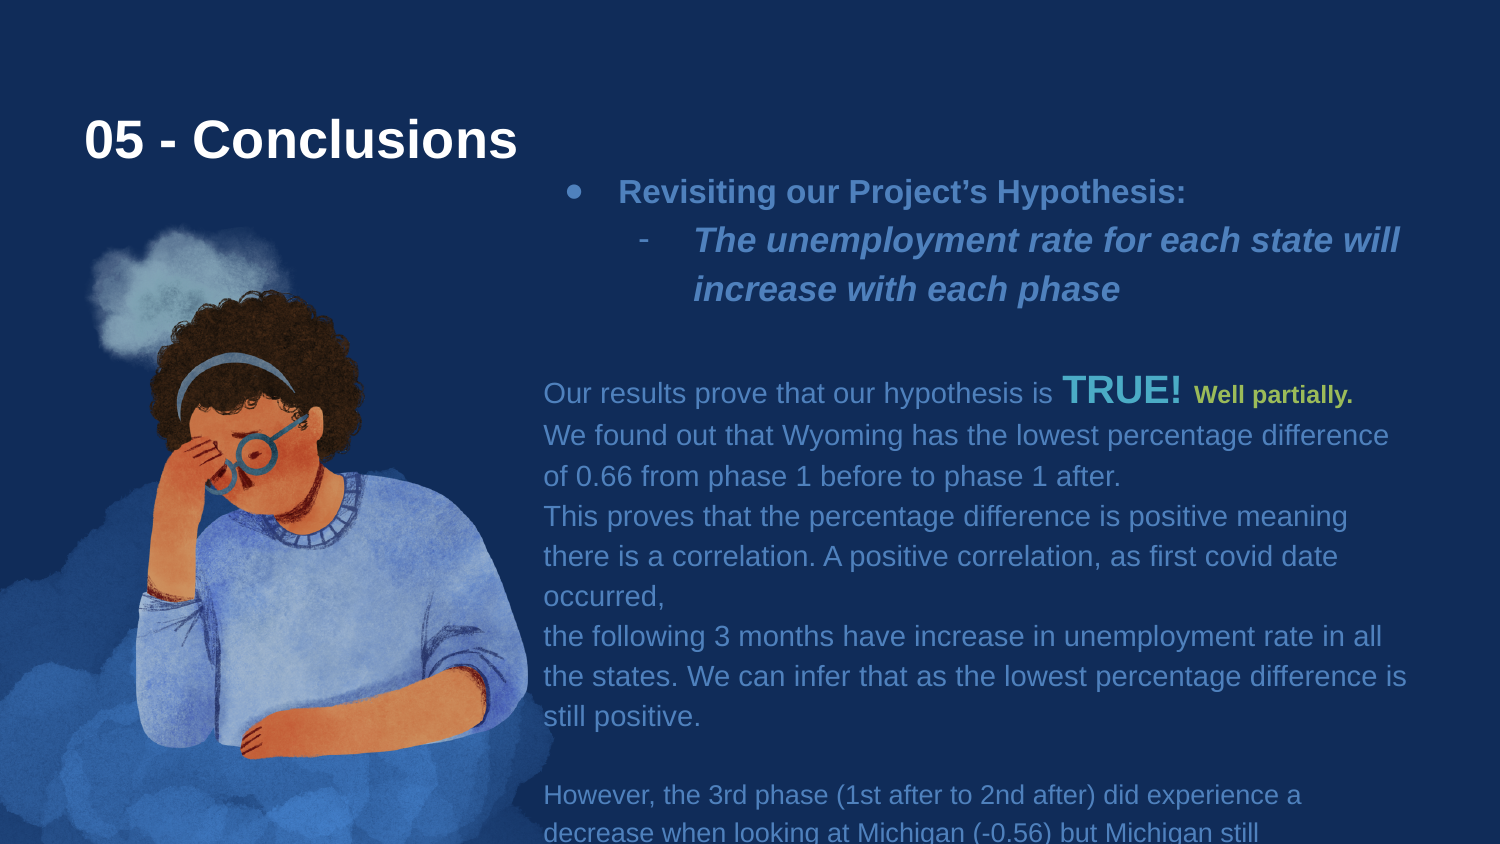

05 - Conclusions

Revisiting our Project’s Hypothesis:
The unemployment rate for each state will increase with each phase

Our results prove that our hypothesis is TRUE! Well partially.
We found out that Wyoming has the lowest percentage difference of 0.66 from phase 1 before to phase 1 after.
This proves that the percentage difference is positive meaning there is a correlation. A positive correlation, as first covid date occurred,
the following 3 months have increase in unemployment rate in all the states. We can infer that as the lowest percentage difference is still positive.

However, the 3rd phase (1st after to 2nd after) did experience a decrease when looking at Michigan (-0.56) but Michigan still experienced an increase in unemployment overall.